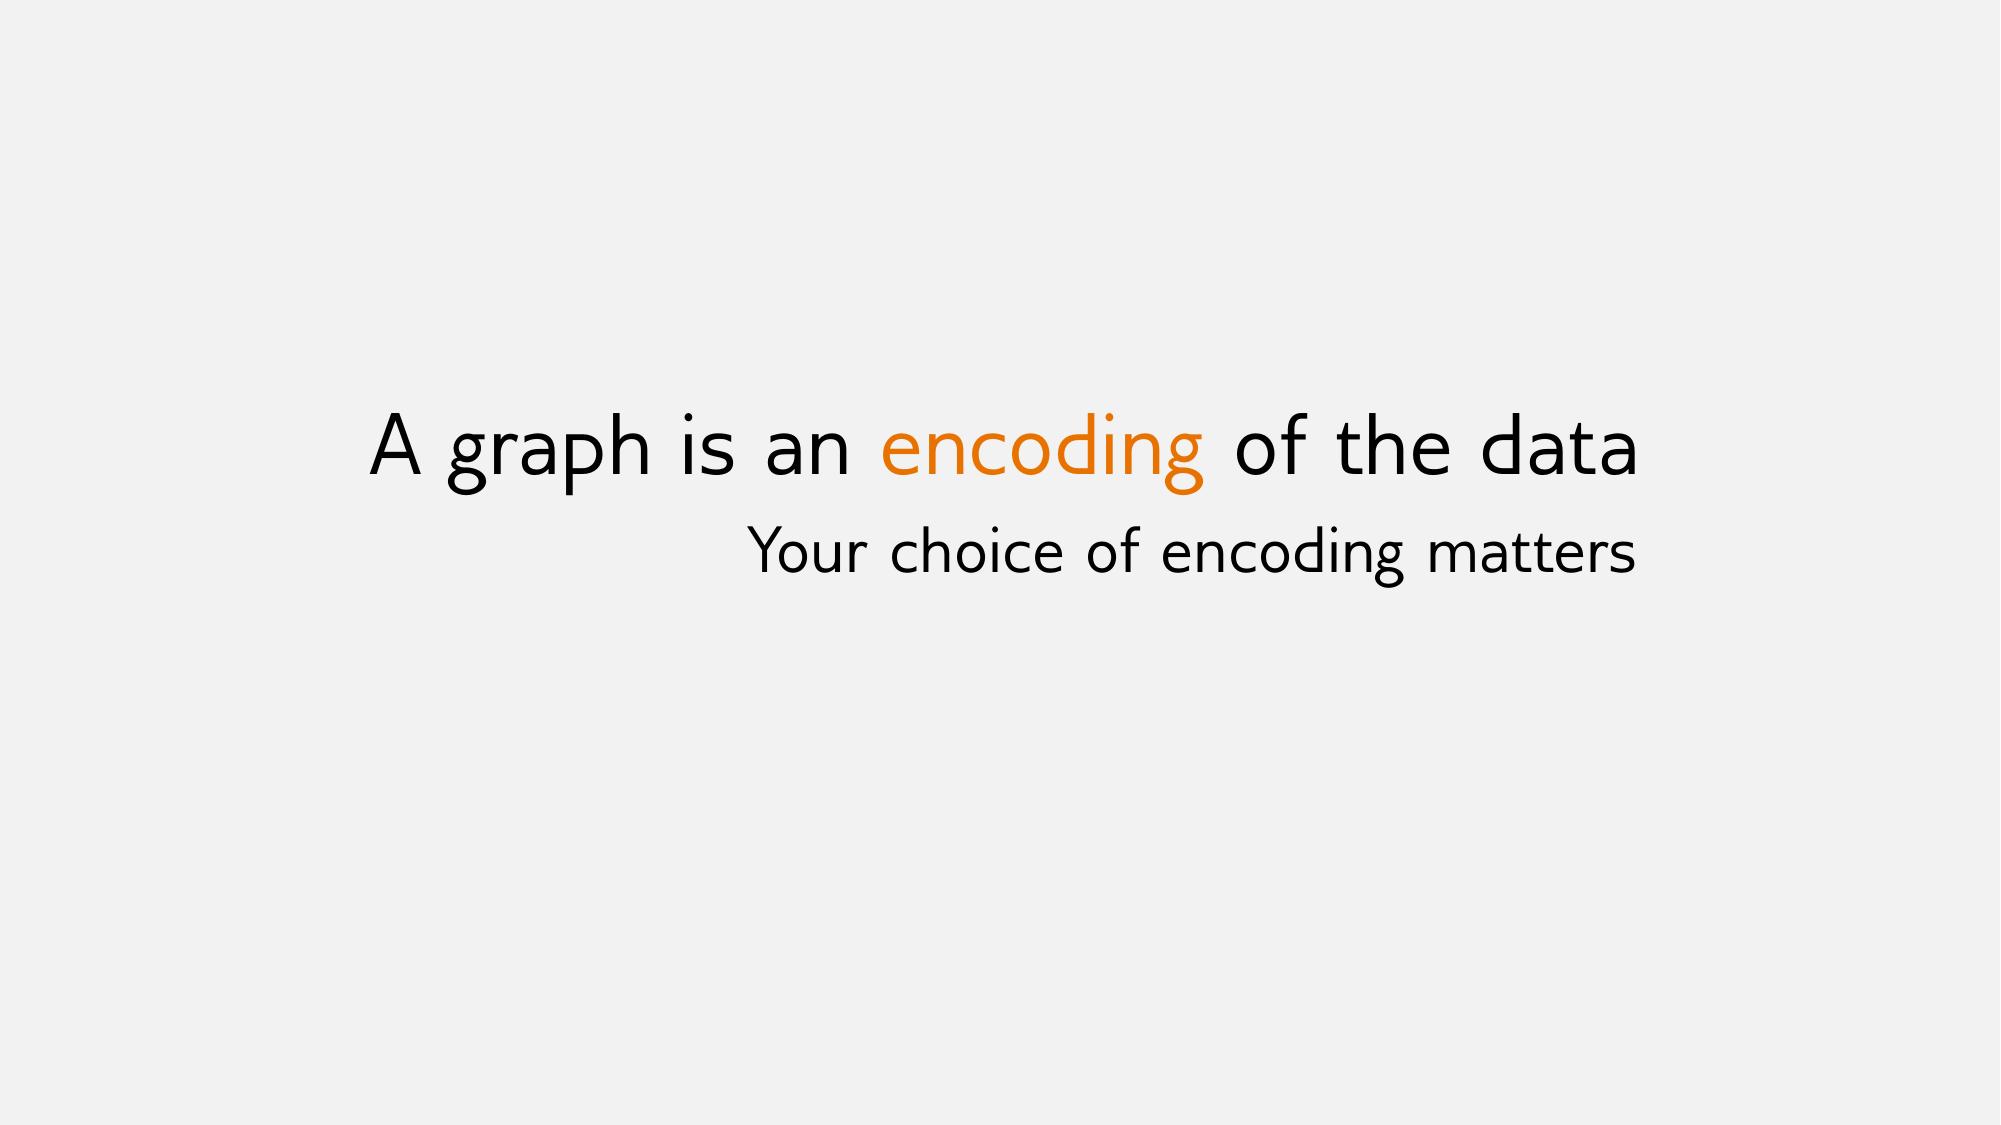

A graph is an encoding of the data
Your choice of encoding matters